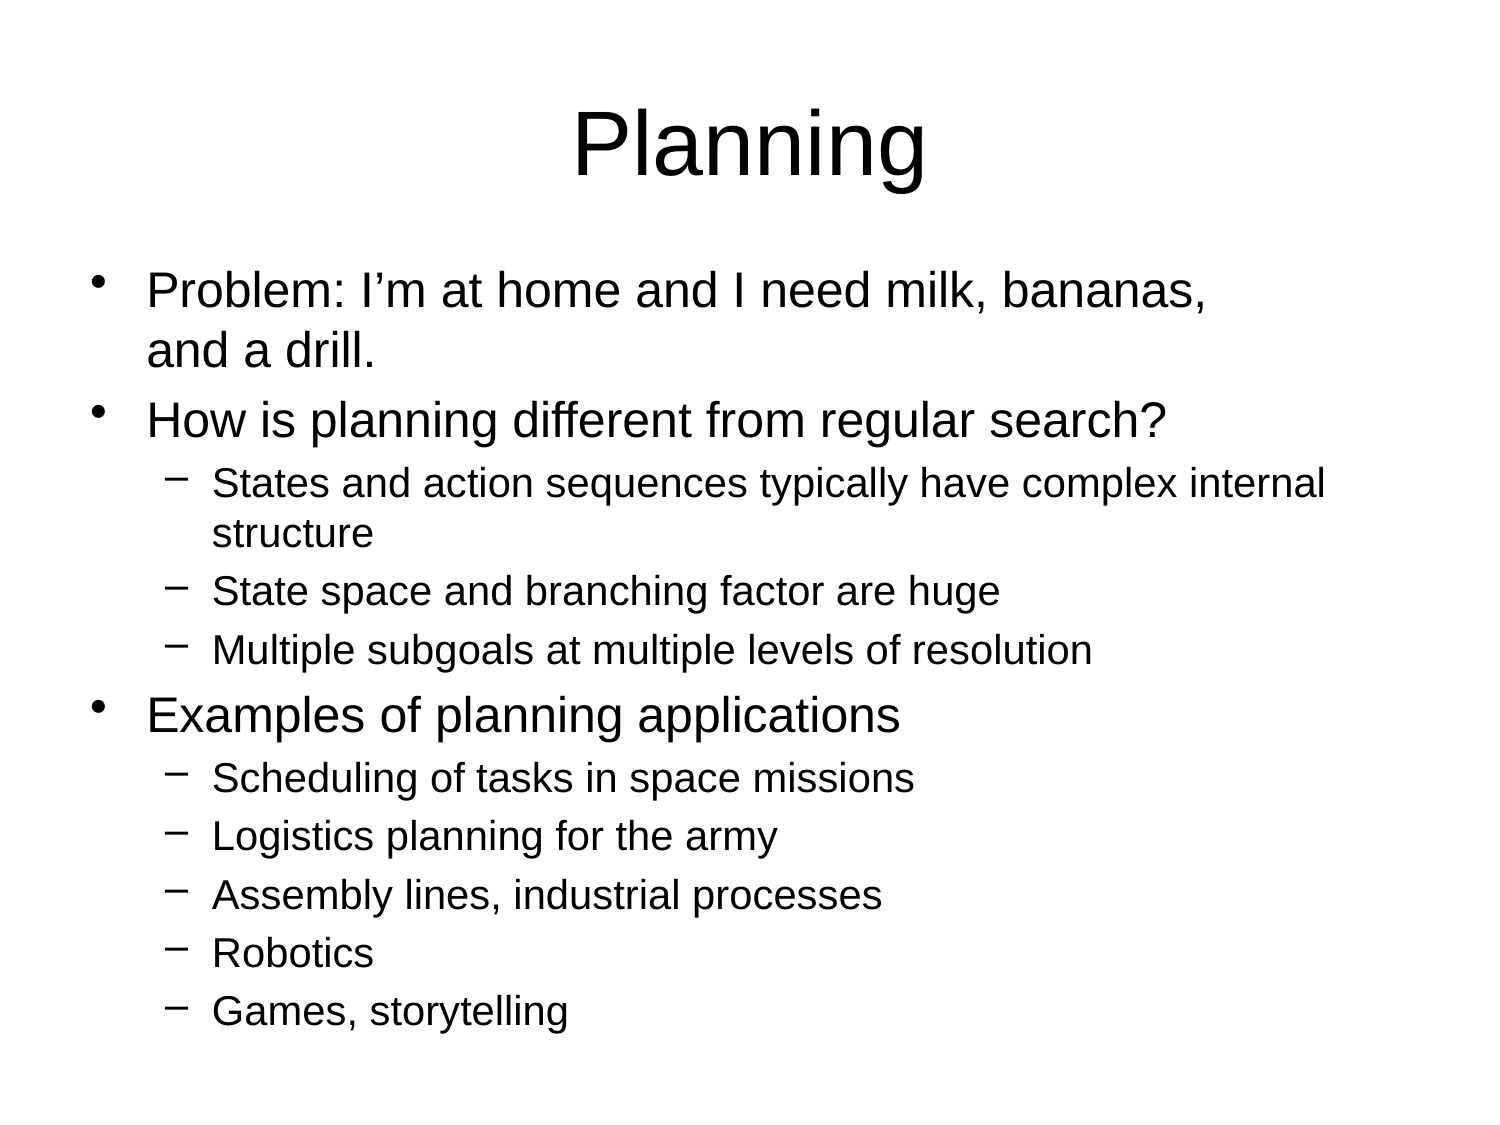

# Planning
Problem: I’m at home and I need milk, bananas,
and a drill.
How is planning different from regular search?
States and action sequences typically have complex internal structure
State space and branching factor are huge
Multiple subgoals at multiple levels of resolution
Examples of planning applications
Scheduling of tasks in space missions
Logistics planning for the army
Assembly lines, industrial processes
Robotics
Games, storytelling